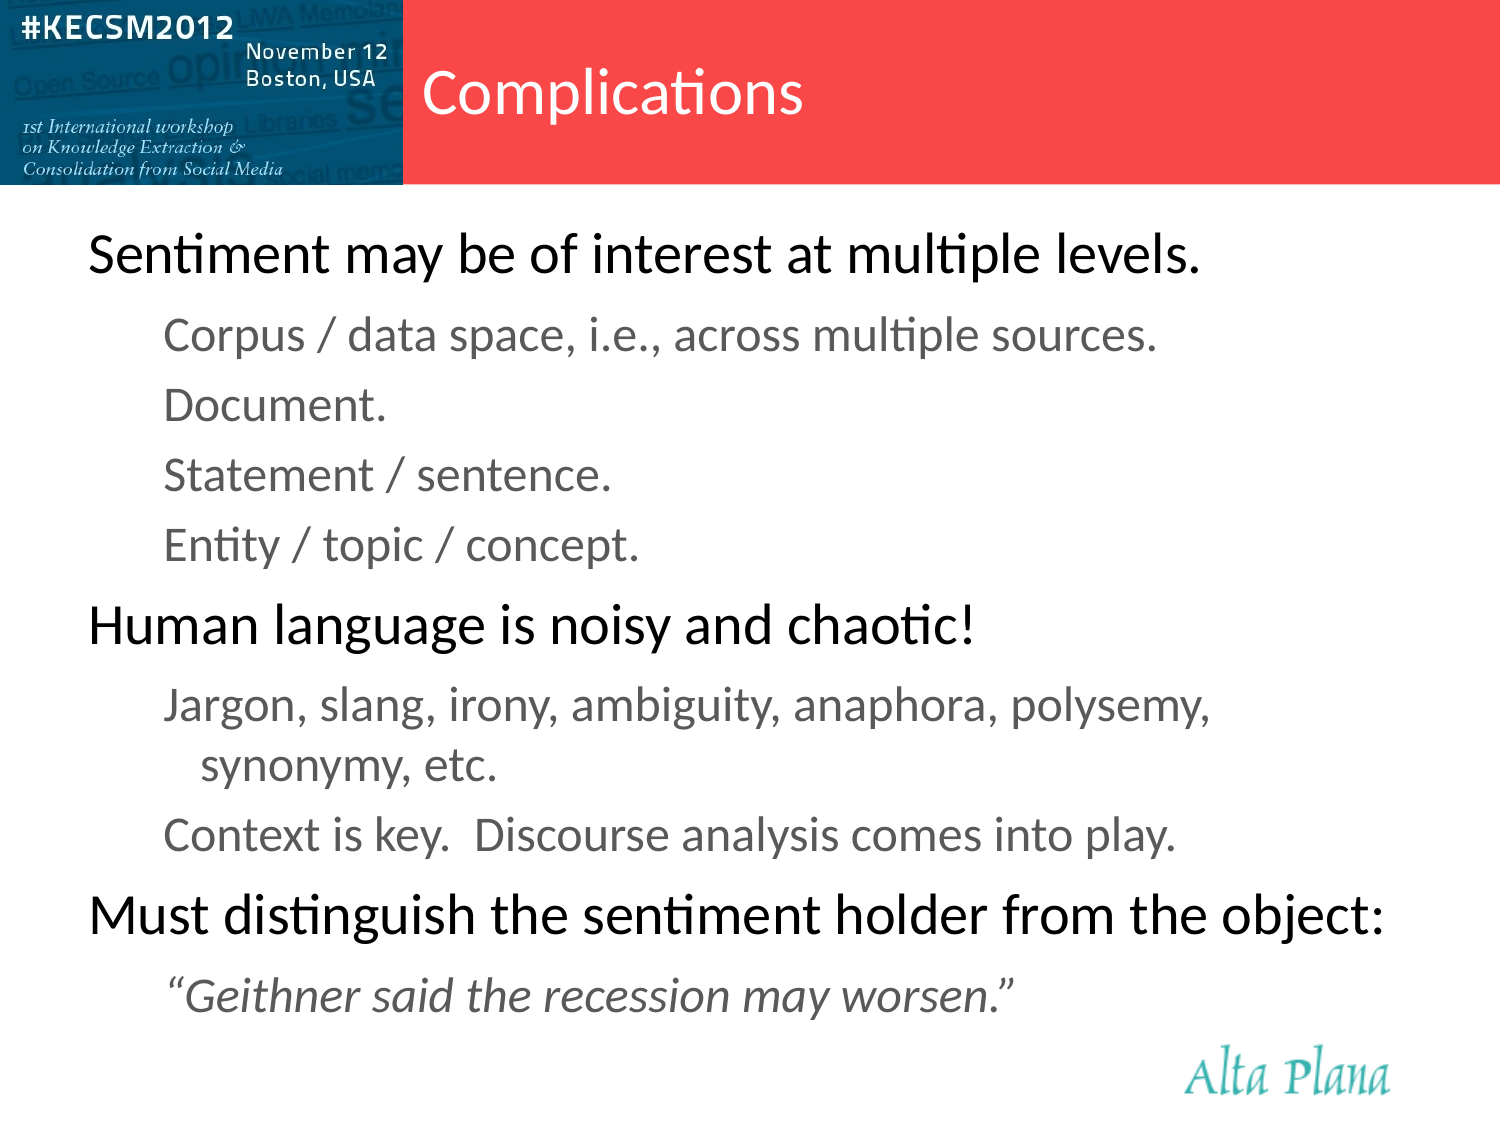

# Complications
Sentiment may be of interest at multiple levels.
Corpus / data space, i.e., across multiple sources.
Document.
Statement / sentence.
Entity / topic / concept.
Human language is noisy and chaotic!
Jargon, slang, irony, ambiguity, anaphora, polysemy, synonymy, etc.
Context is key.  Discourse analysis comes into play.
Must distinguish the sentiment holder from the object:
“Geithner said the recession may worsen.”